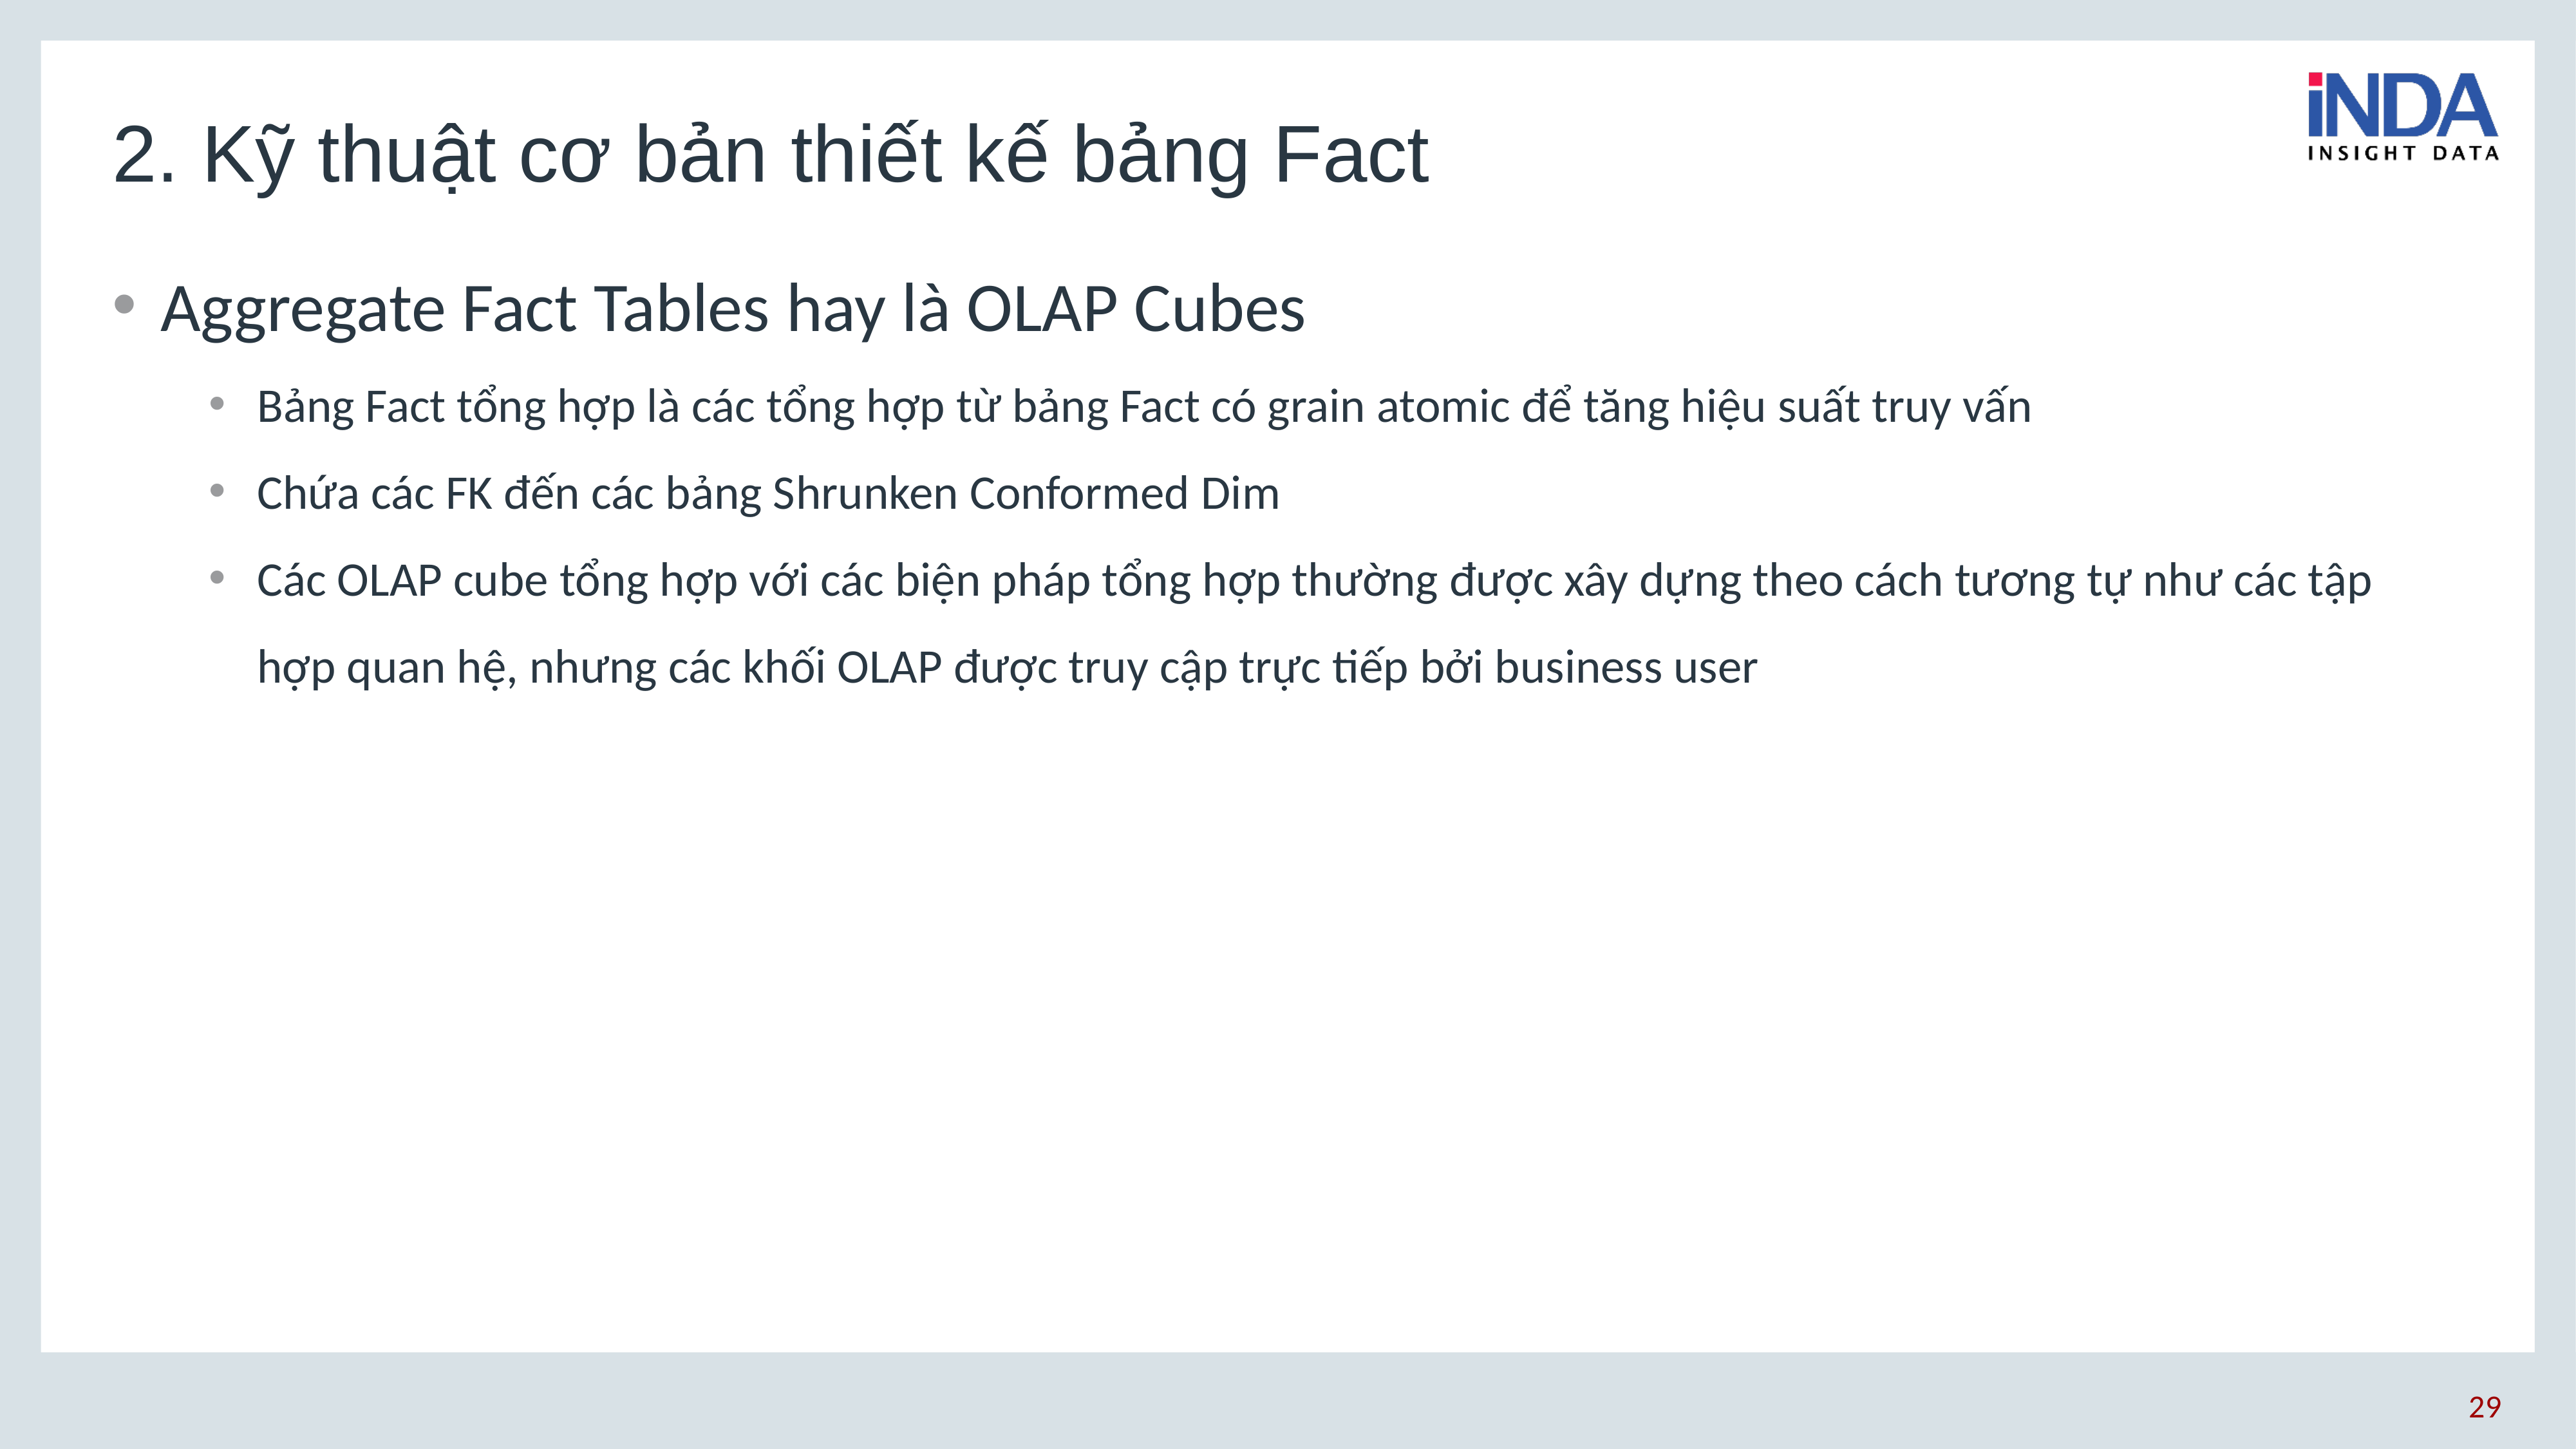

# 2. Kỹ thuật cơ bản thiết kế bảng Fact
Aggregate Fact Tables hay là OLAP Cubes
Bảng Fact tổng hợp là các tổng hợp từ bảng Fact có grain atomic để tăng hiệu suất truy vấn
Chứa các FK đến các bảng Shrunken Conformed Dim
Các OLAP cube tổng hợp với các biện pháp tổng hợp thường được xây dựng theo cách tương tự như các tập hợp quan hệ, nhưng các khối OLAP được truy cập trực tiếp bởi business user

29